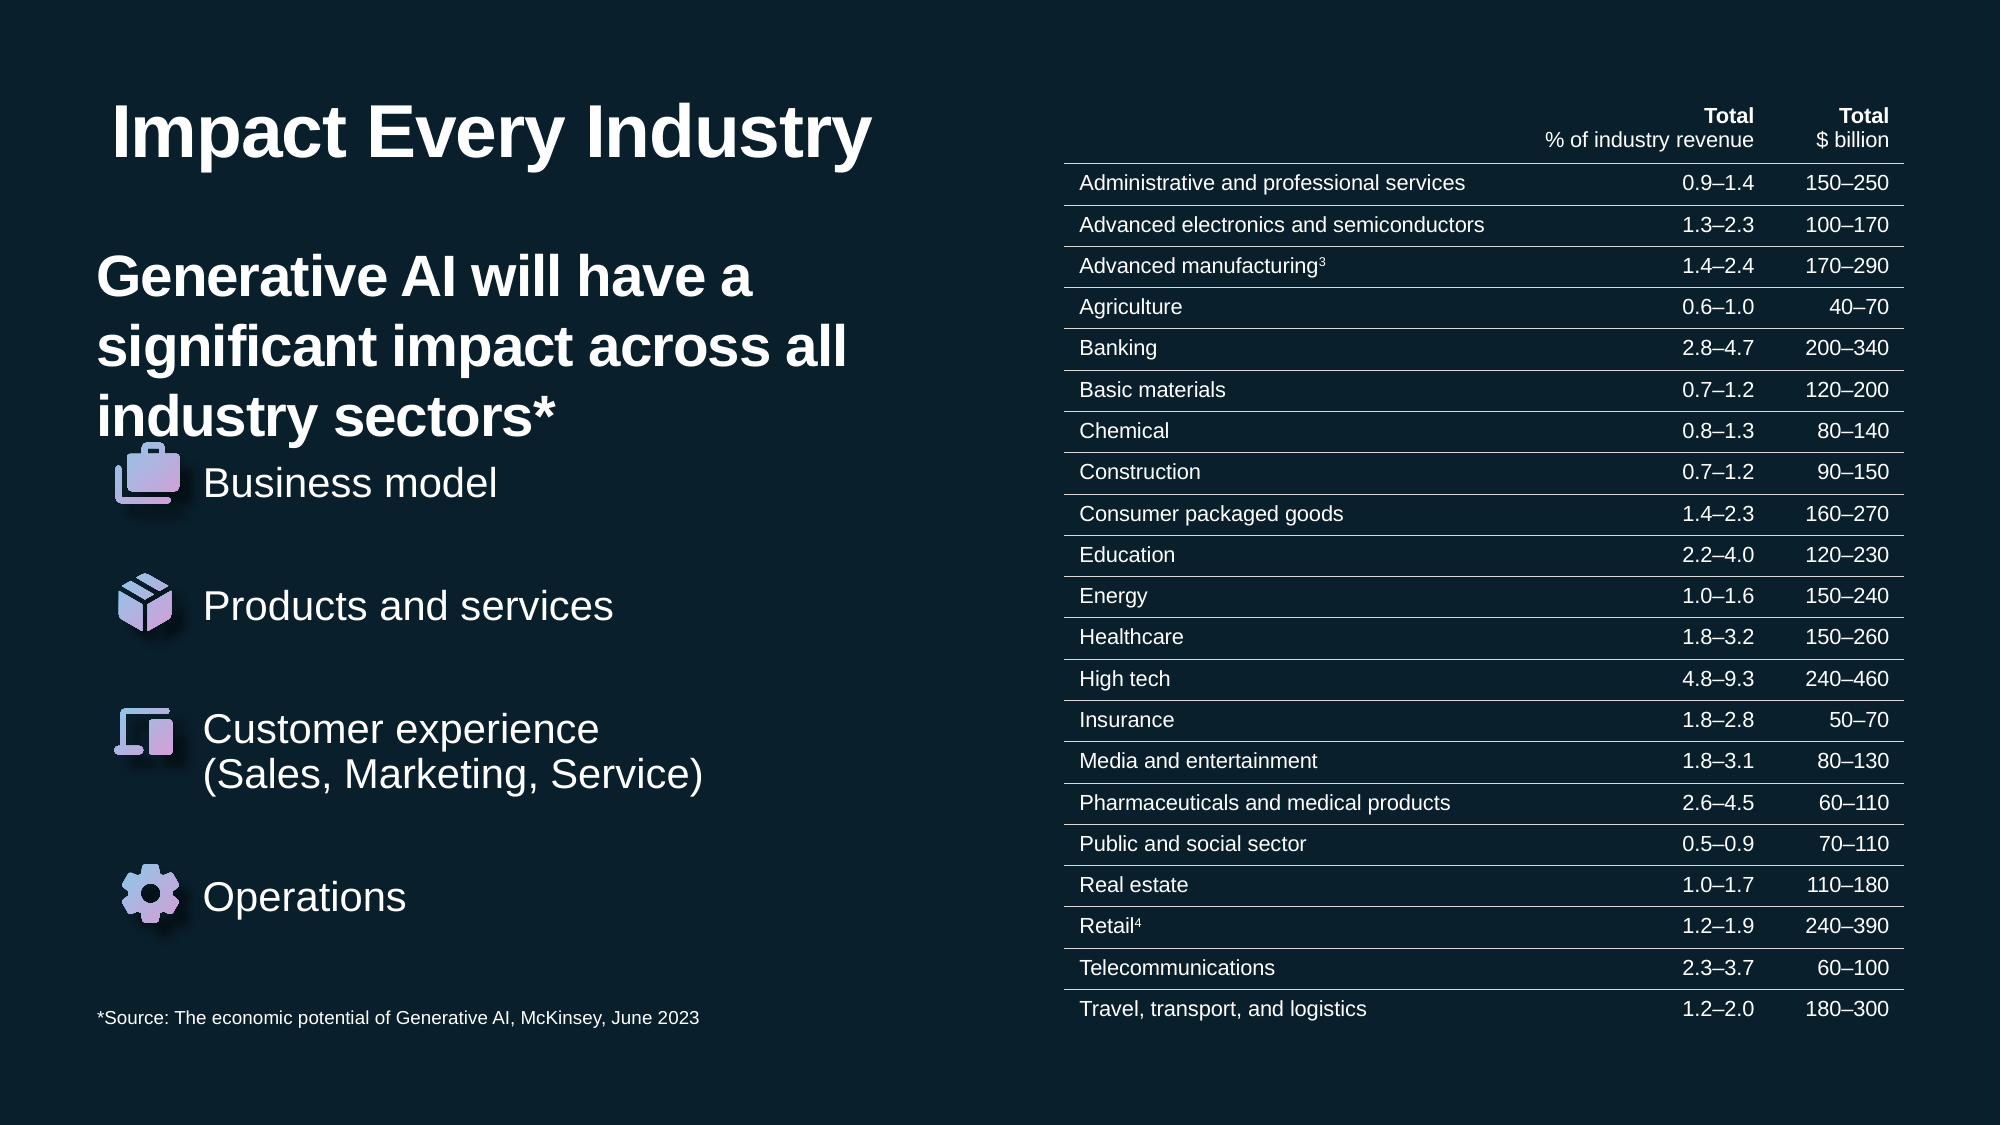

Impact Every Industry
|  | Total % of industry revenue | Total $ billion |
| --- | --- | --- |
| Administrative and professional services | 0.9–1.4 | 150–250 |
| Advanced electronics and semiconductors | 1.3–2.3 | 100–170 |
| Advanced manufacturing3 | 1.4–2.4 | 170–290 |
| Agriculture | 0.6–1.0 | 40–70 |
| Banking | 2.8–4.7 | 200–340 |
| Basic materials | 0.7–1.2 | 120–200 |
| Chemical | 0.8–1.3 | 80–140 |
| Construction | 0.7–1.2 | 90–150 |
| Consumer packaged goods | 1.4–2.3 | 160–270 |
| Education | 2.2–4.0 | 120–230 |
| Energy | 1.0–1.6 | 150–240 |
| Healthcare | 1.8–3.2 | 150–260 |
| High tech | 4.8–9.3 | 240–460 |
| Insurance | 1.8–2.8 | 50–70 |
| Media and entertainment | 1.8–3.1 | 80–130 |
| Pharmaceuticals and medical products | 2.6–4.5 | 60–110 |
| Public and social sector | 0.5–0.9 | 70–110 |
| Real estate | 1.0–1.7 | 110–180 |
| Retail4 | 1.2–1.9 | 240–390 |
| Telecommunications | 2.3–3.7 | 60–100 |
| Travel, transport, and logistics | 1.2–2.0 | 180–300 |
Generative AI will have a significant impact across all industry sectors*

Business model

Products and services
Customer experience
(Sales, Marketing, Service)

Operations
*Source: The economic potential of Generative AI, McKinsey, June 2023